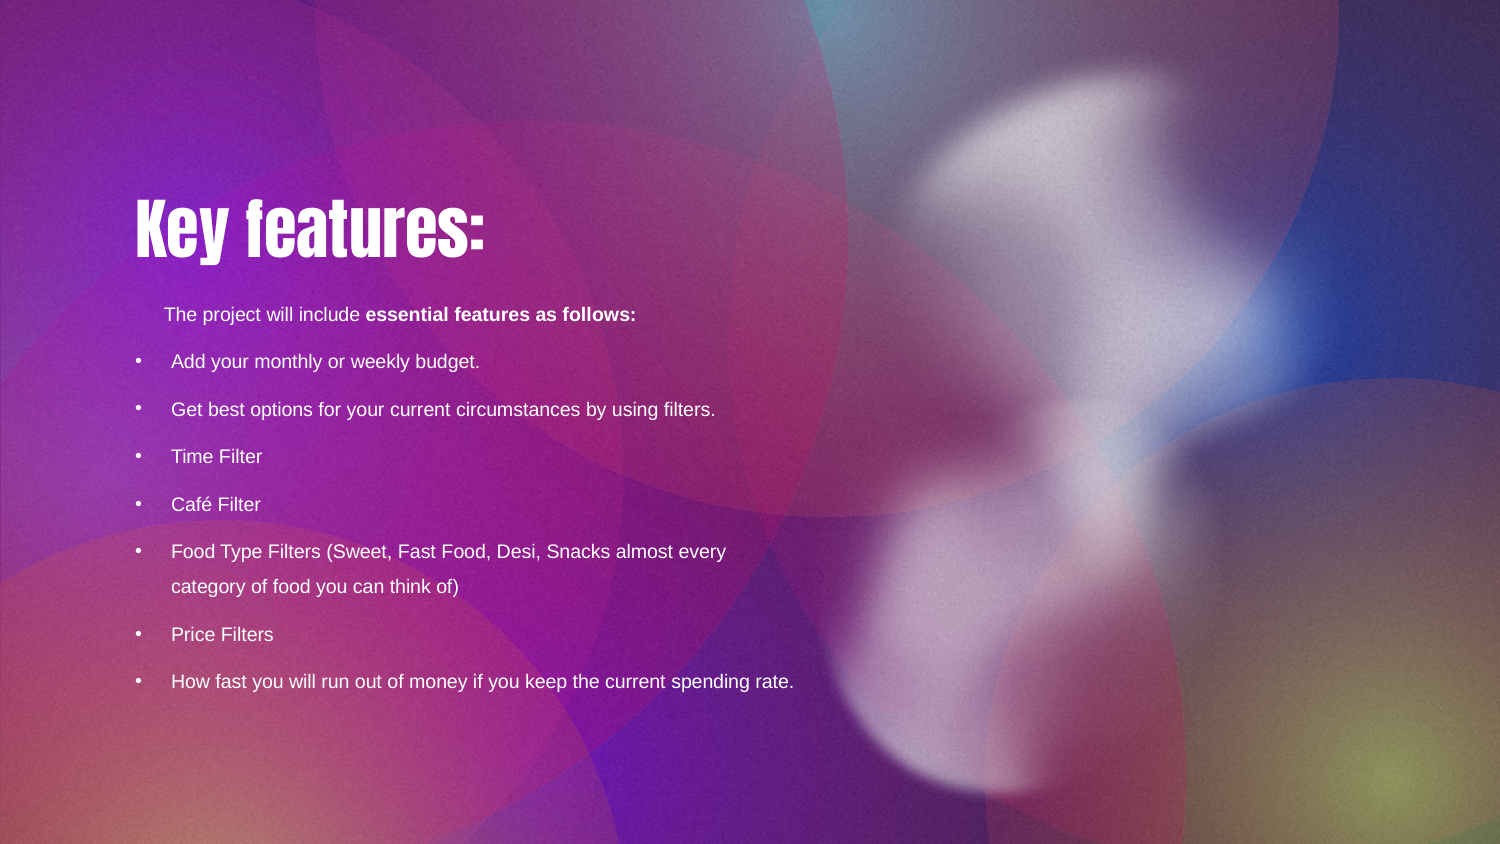

# Key features:
The project will include essential features as follows:
Add your monthly or weekly budget.
Get best options for your current circumstances by using filters.
Time Filter
Café Filter
Food Type Filters (Sweet, Fast Food, Desi, Snacks almost every category of food you can think of)
Price Filters
How fast you will run out of money if you keep the current spending rate.